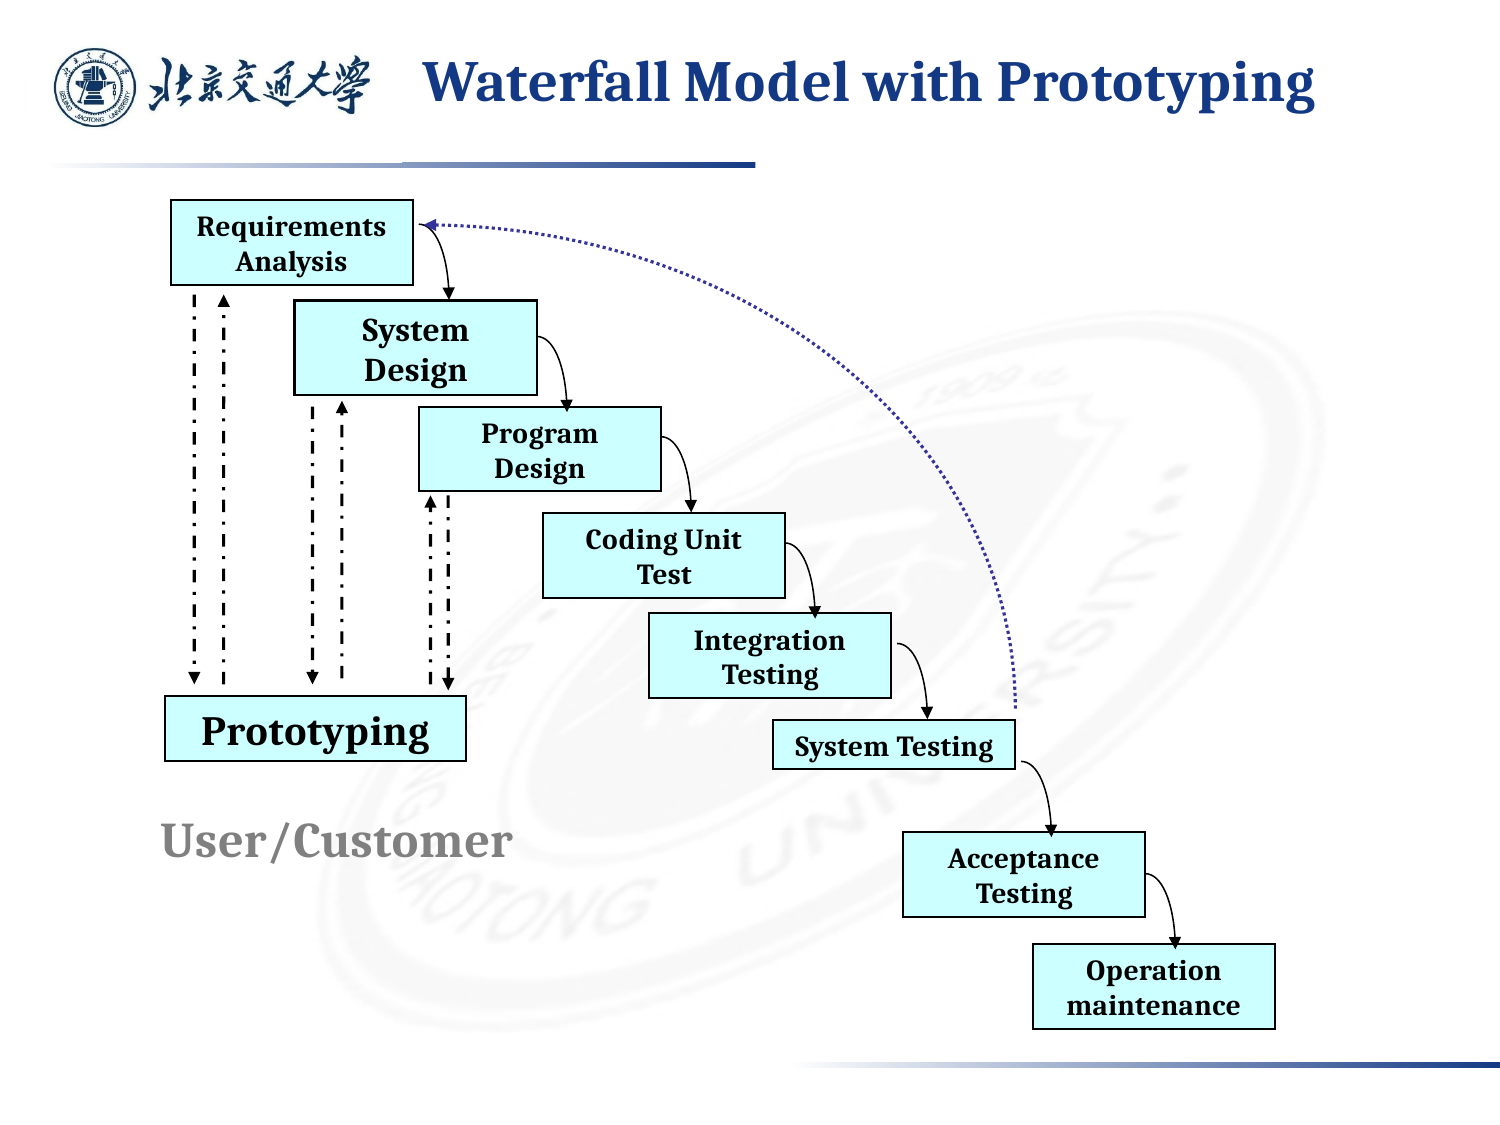

# Waterfall Model with Prototyping
Requirements Analysis

System Design

Program Design

Coding Unit Test

Integration Testing

Prototyping
System Testing

User/Customer
Acceptance Testing

Operation maintenance